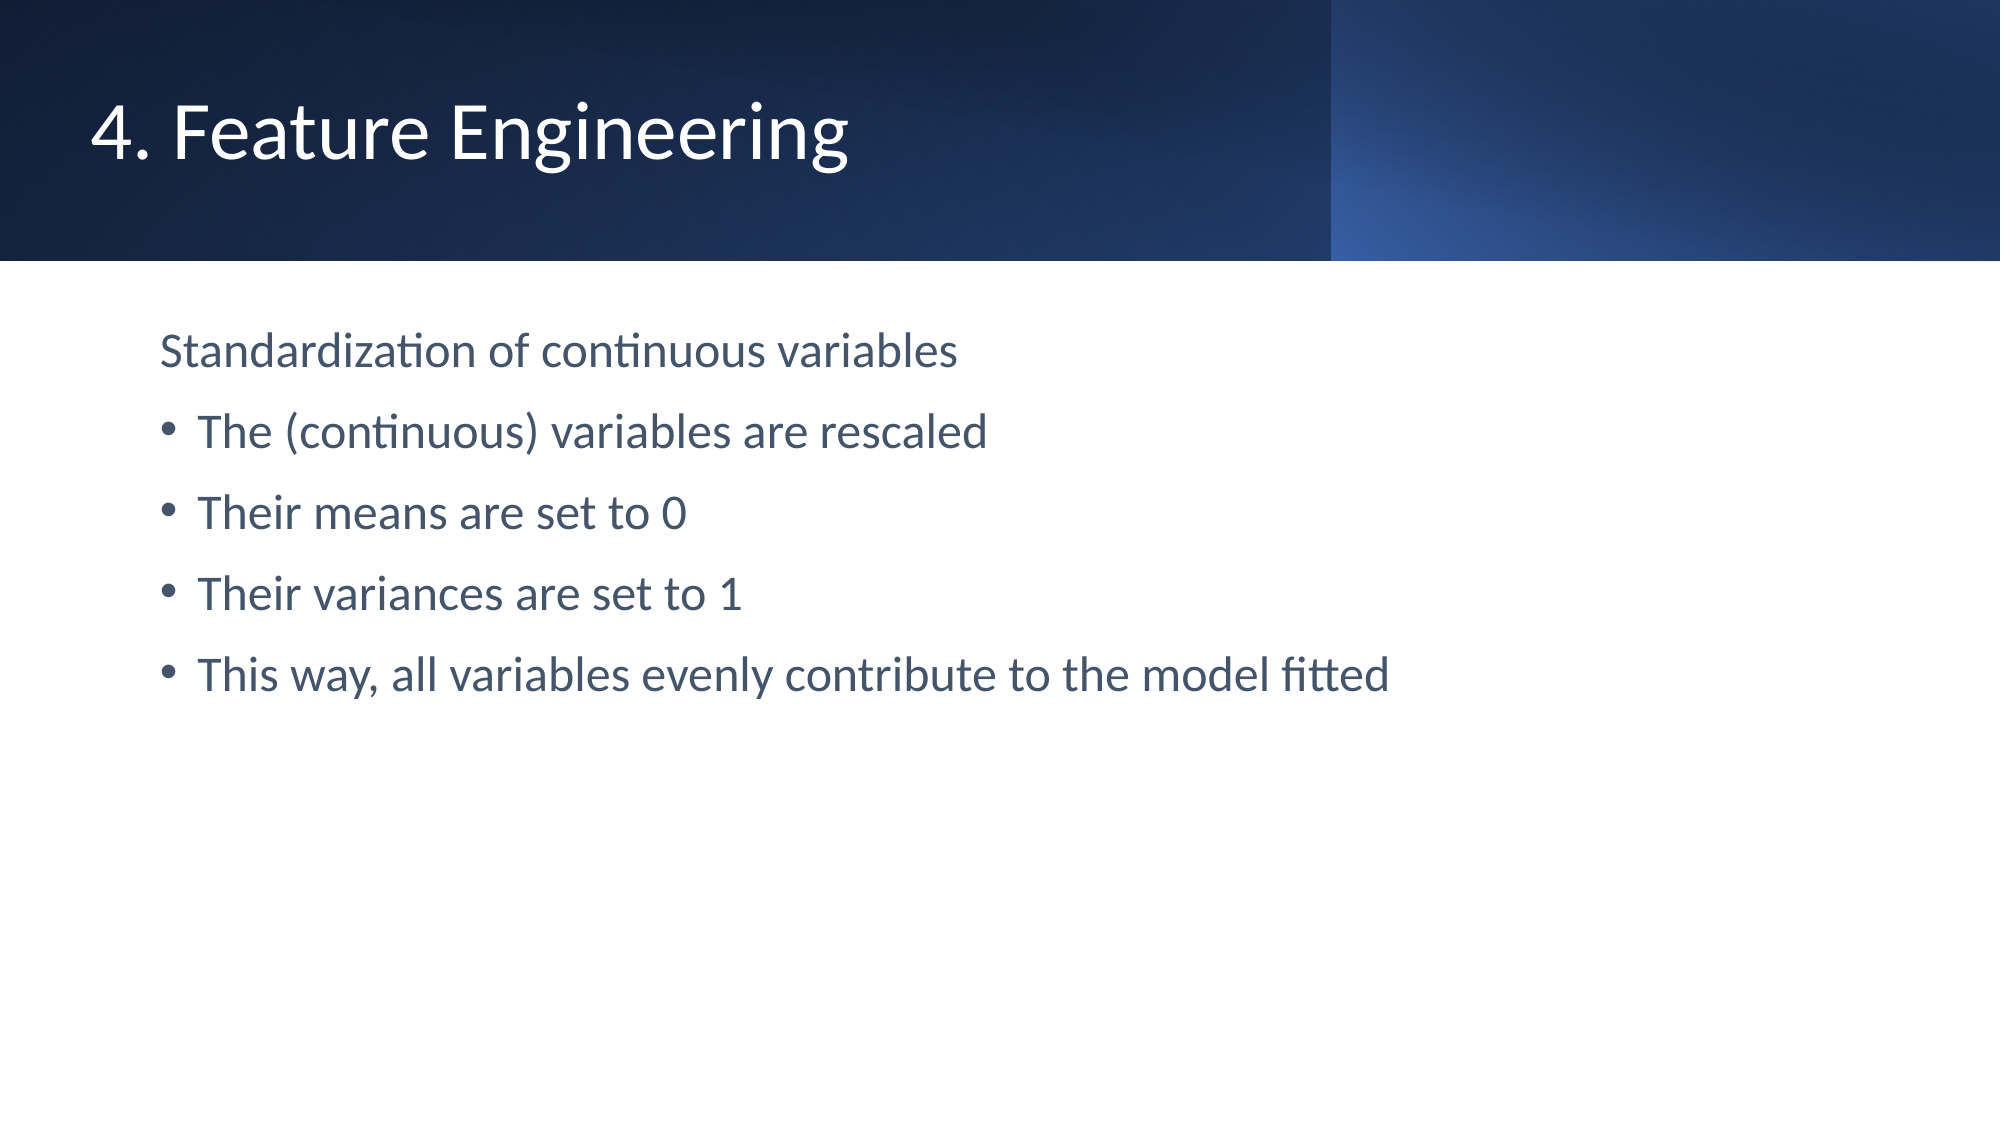

# 4. Feature Engineering
Standardization of continuous variables
The (continuous) variables are rescaled
Their means are set to 0
Their variances are set to 1
This way, all variables evenly contribute to the model fitted